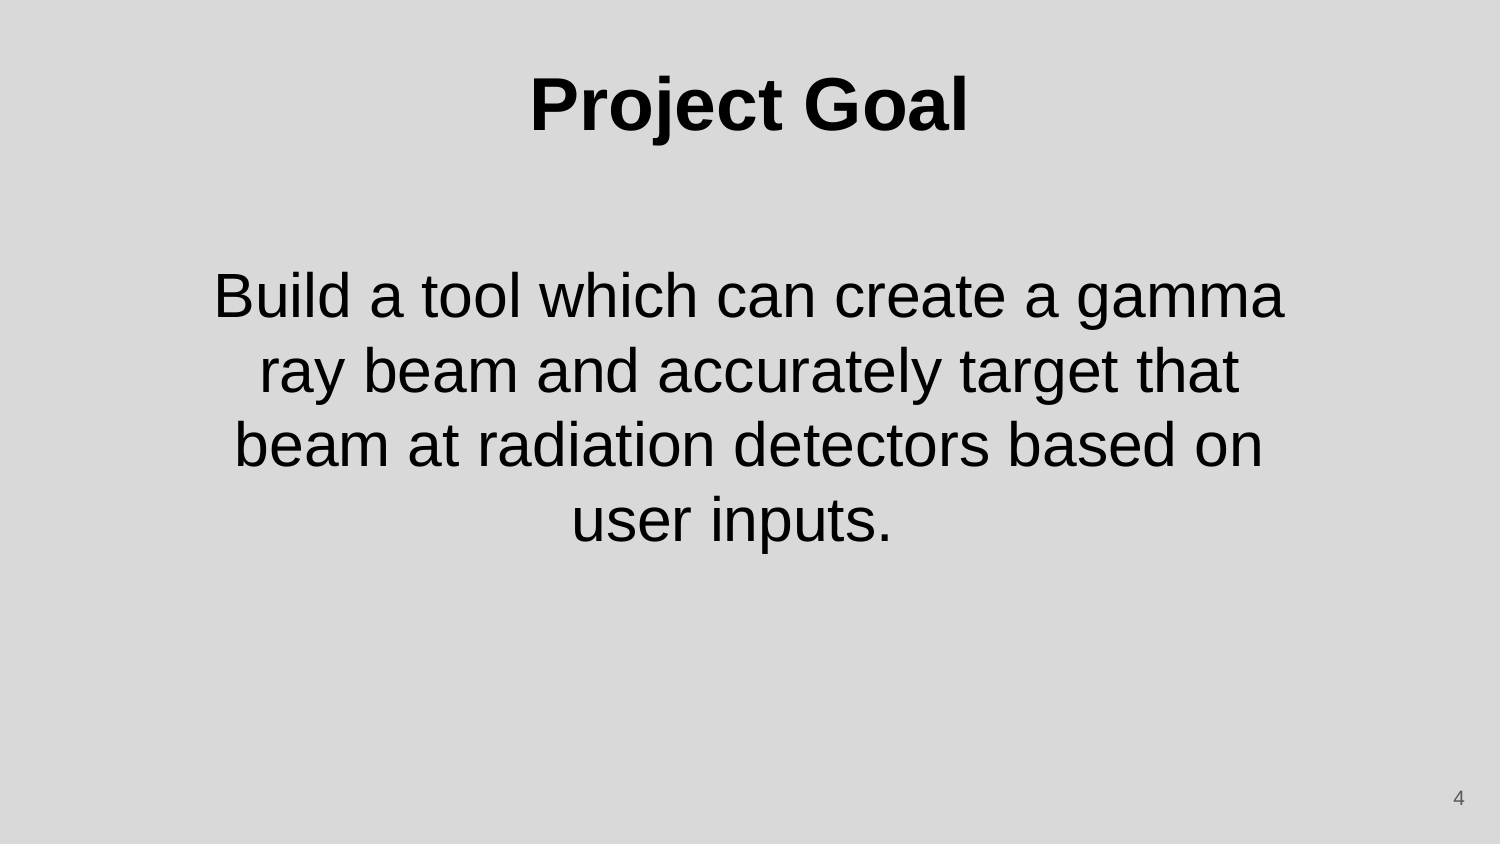

Project Goal
Build a tool which can create a gamma ray beam and accurately target that beam at radiation detectors based on user inputs.

4